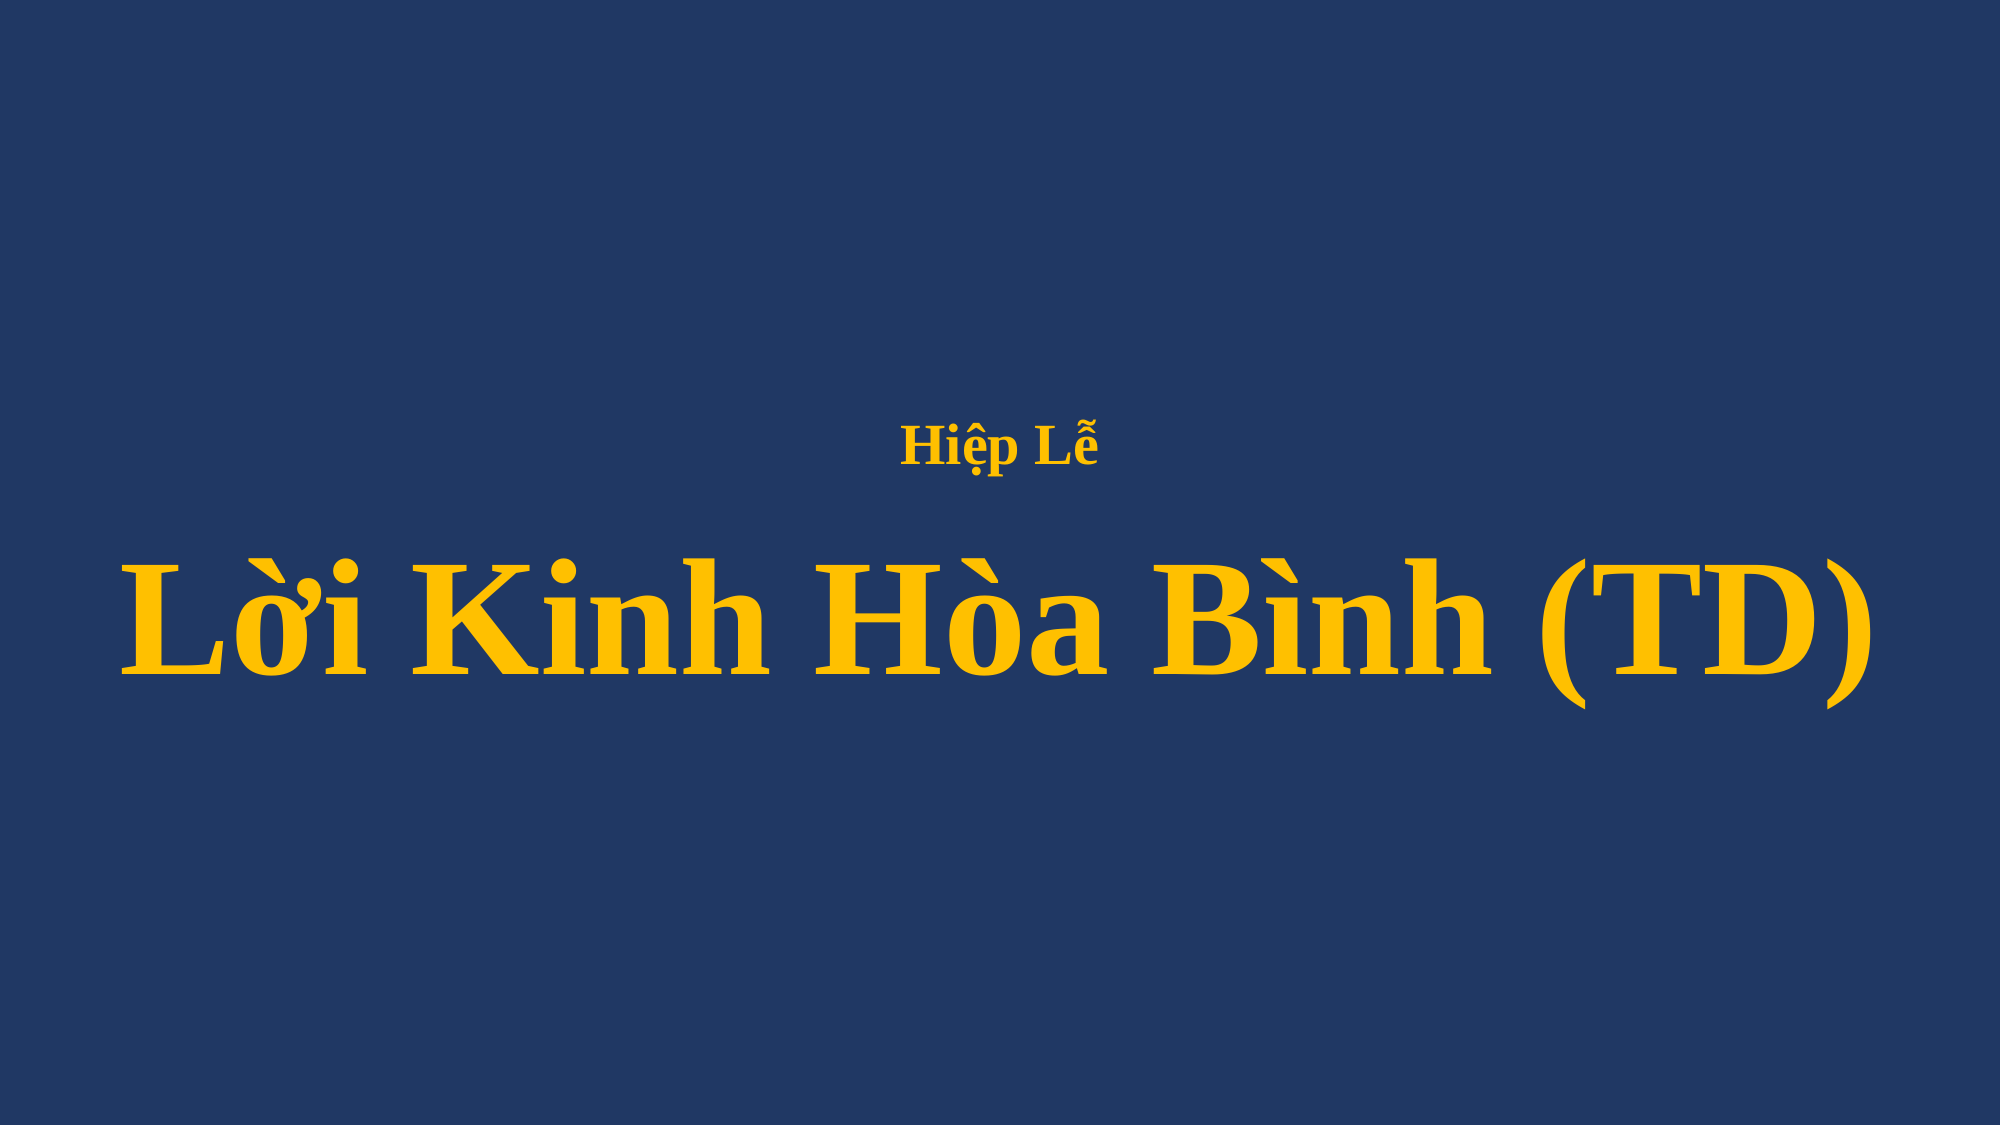

# Hiệp Lễ Lời Kinh Hòa Bình (TD)